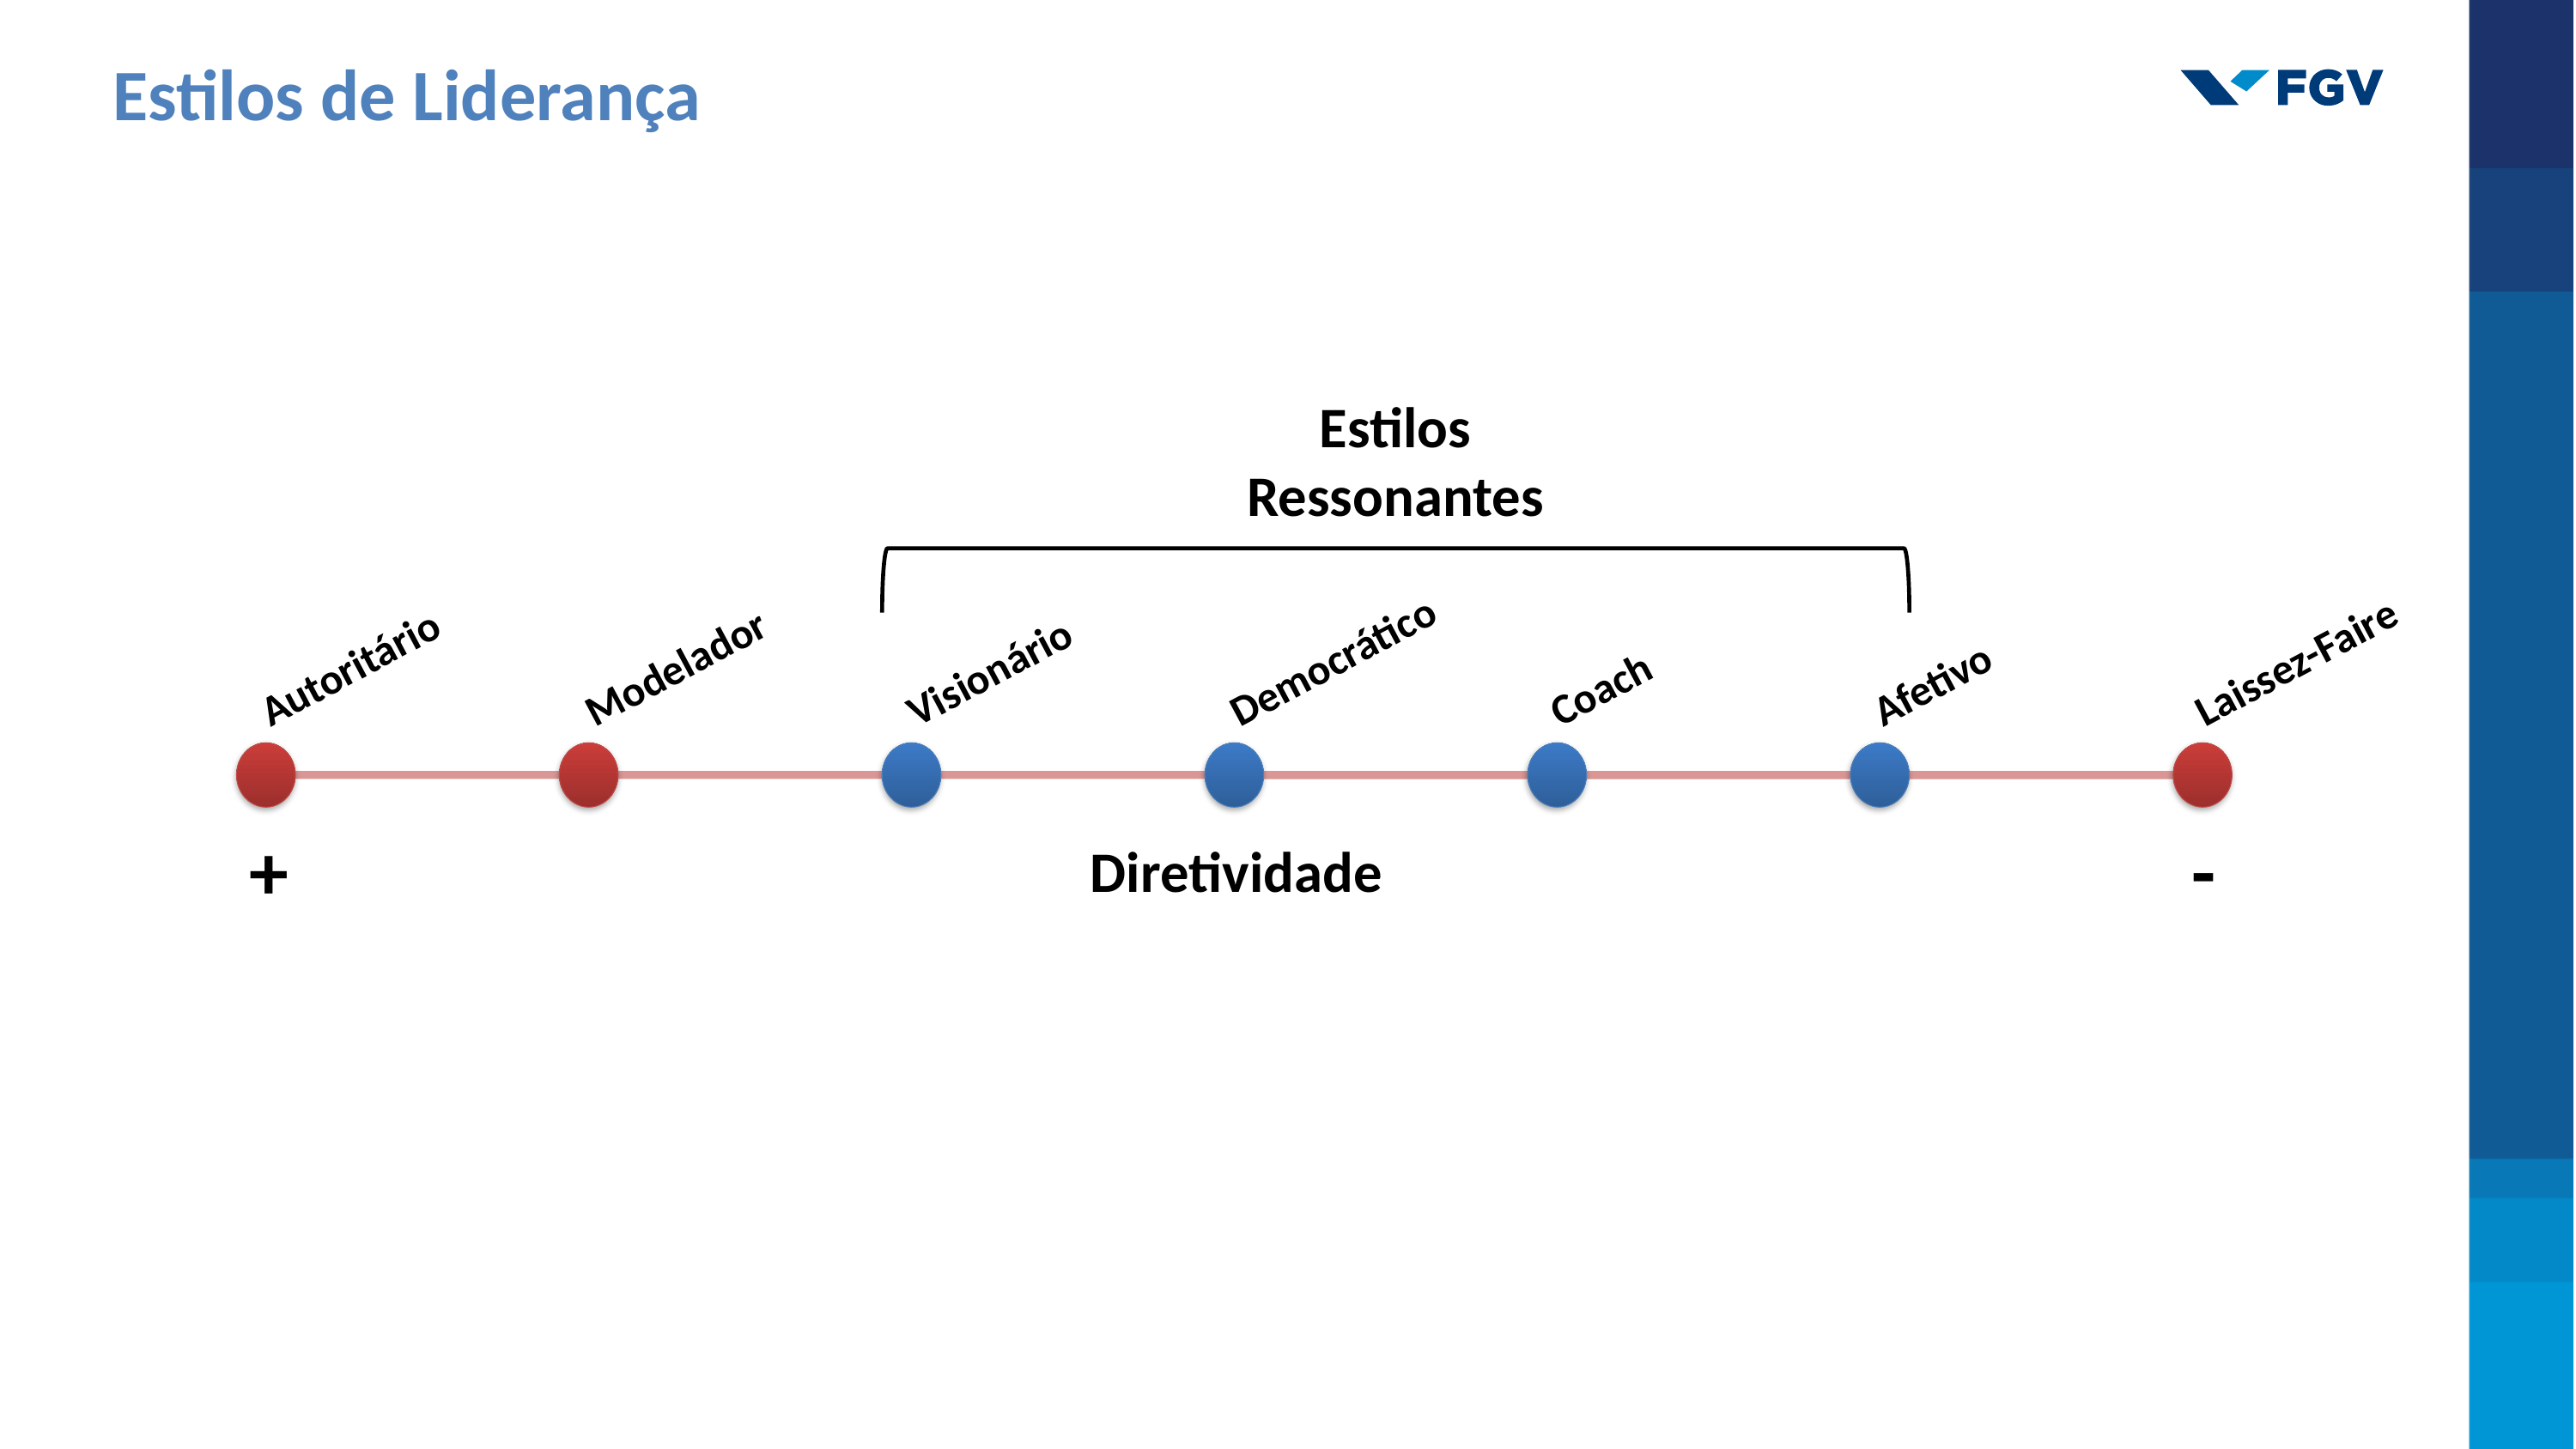

# Estilos de Liderança

Estilos
Ressonantes
Democrático
Laissez-Faire
Autoritário
Modelador
Visionário
Coach
Afetivo

+
-
Diretividade